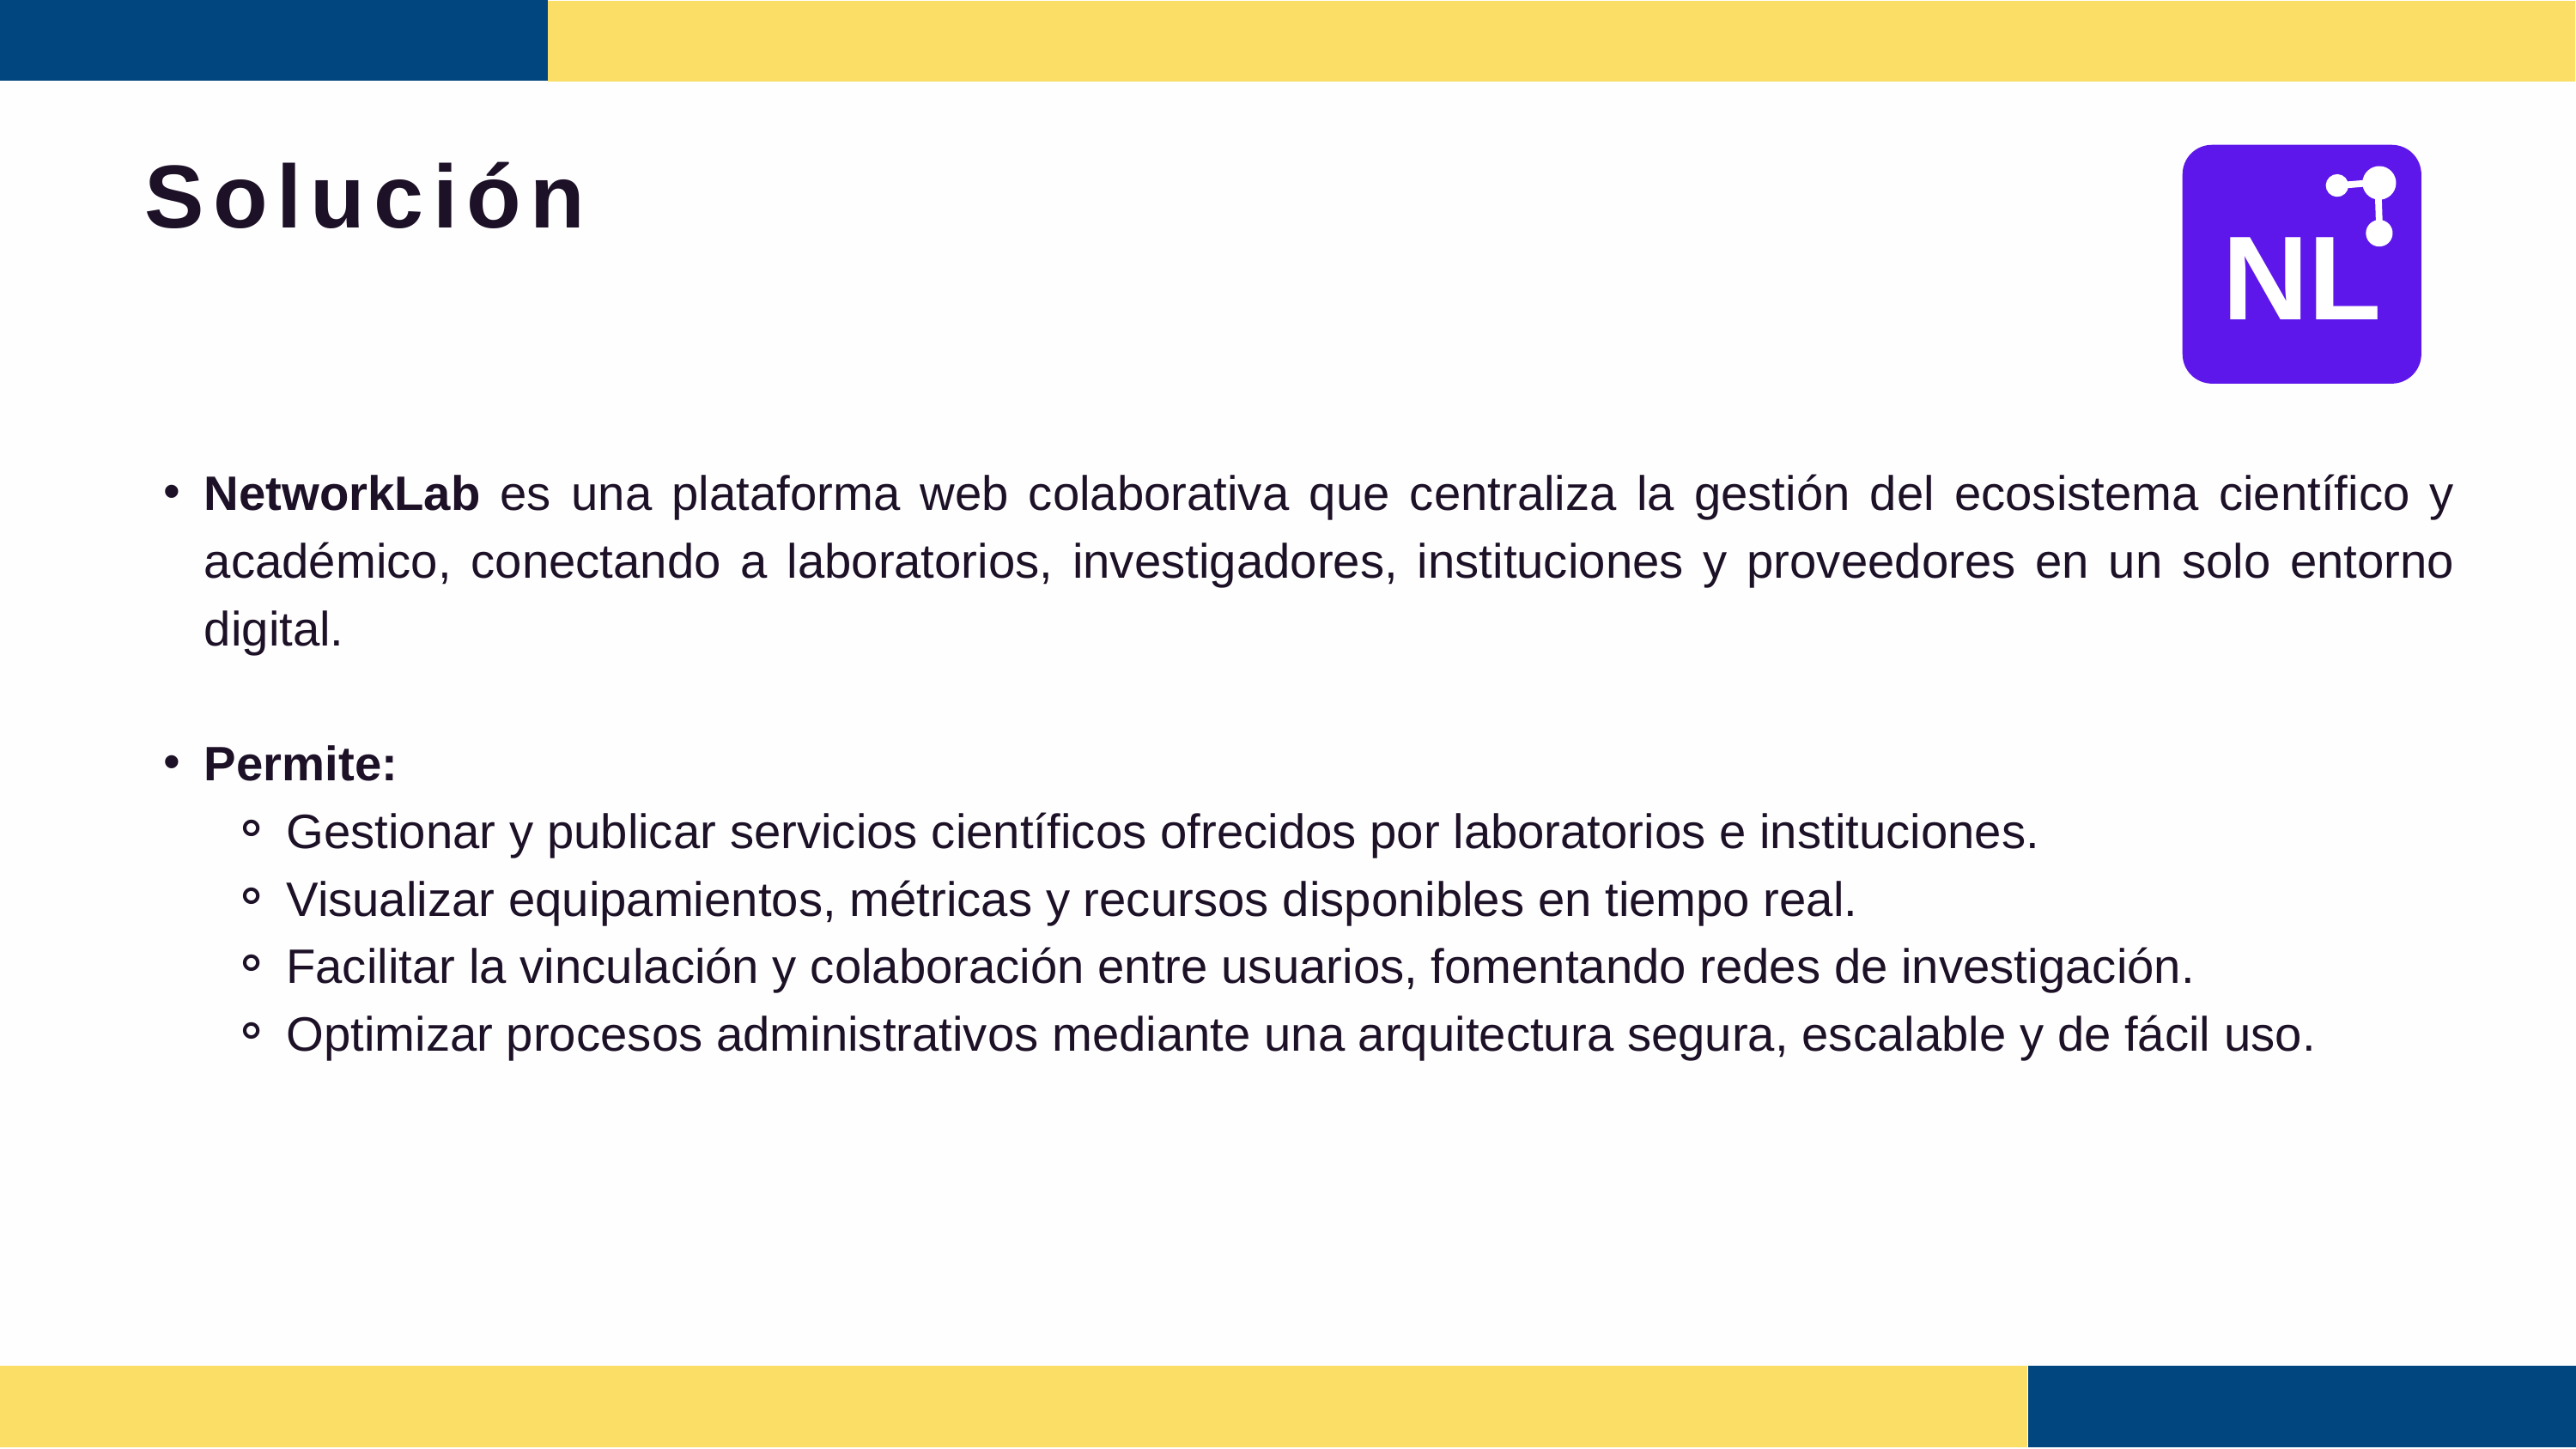

Solución

NL

NetworkLab es una plataforma web colaborativa que centraliza la gestión del ecosistema científico y académico, conectando a laboratorios, investigadores, instituciones y proveedores en un solo entorno digital.

Permite:
Gestionar y publicar servicios científicos ofrecidos por laboratorios e instituciones.
Visualizar equipamientos, métricas y recursos disponibles en tiempo real.
Facilitar la vinculación y colaboración entre usuarios, fomentando redes de investigación.
Optimizar procesos administrativos mediante una arquitectura segura, escalable y de fácil uso.